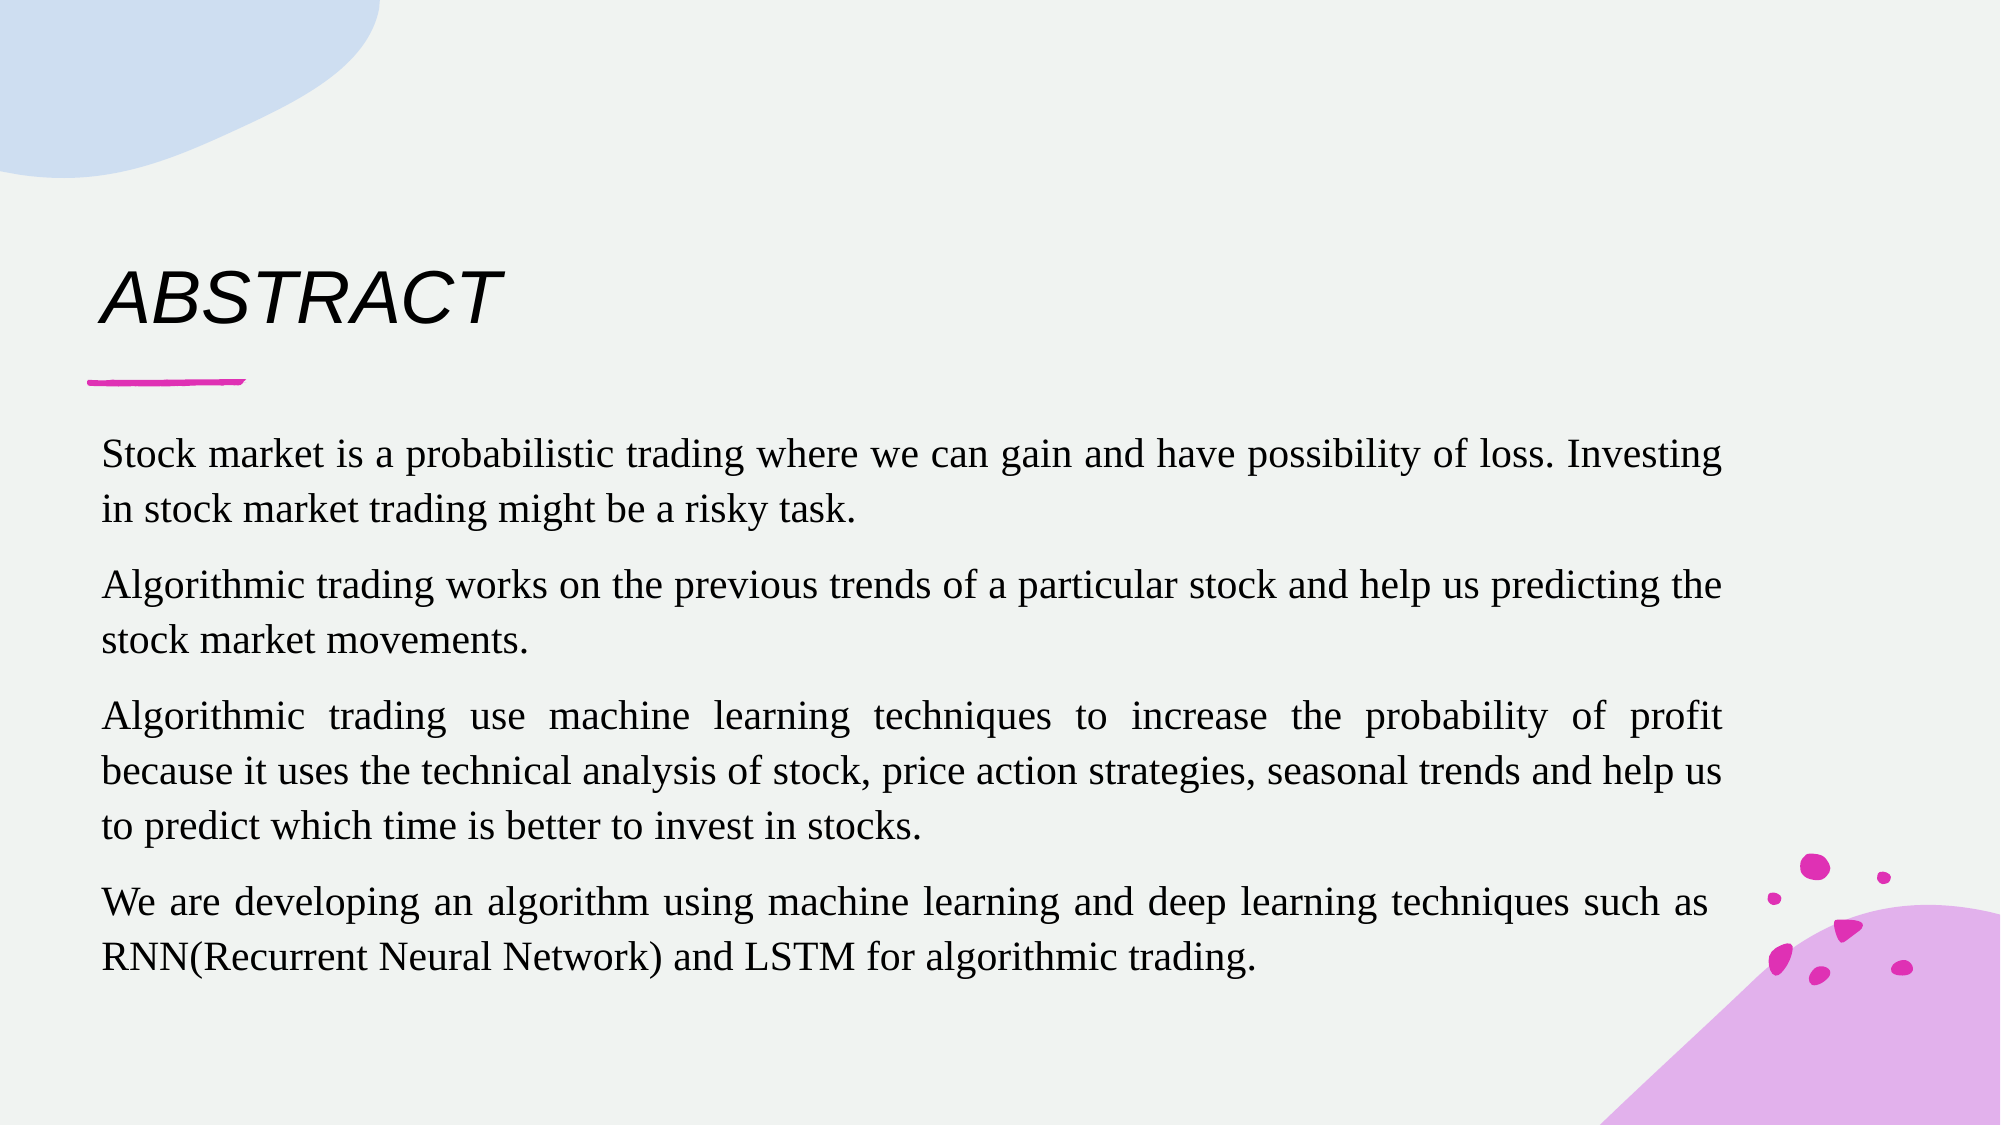

# ABSTRACT
Stock market is a probabilistic trading where we can gain and have possibility of loss. Investing in stock market trading might be a risky task.
Algorithmic trading works on the previous trends of a particular stock and help us predicting the stock market movements.
Algorithmic trading use machine learning techniques to increase the probability of profit because it uses the technical analysis of stock, price action strategies, seasonal trends and help us to predict which time is better to invest in stocks.
We are developing an algorithm using machine learning and deep learning techniques such as  RNN(Recurrent Neural Network) and LSTM for algorithmic trading.